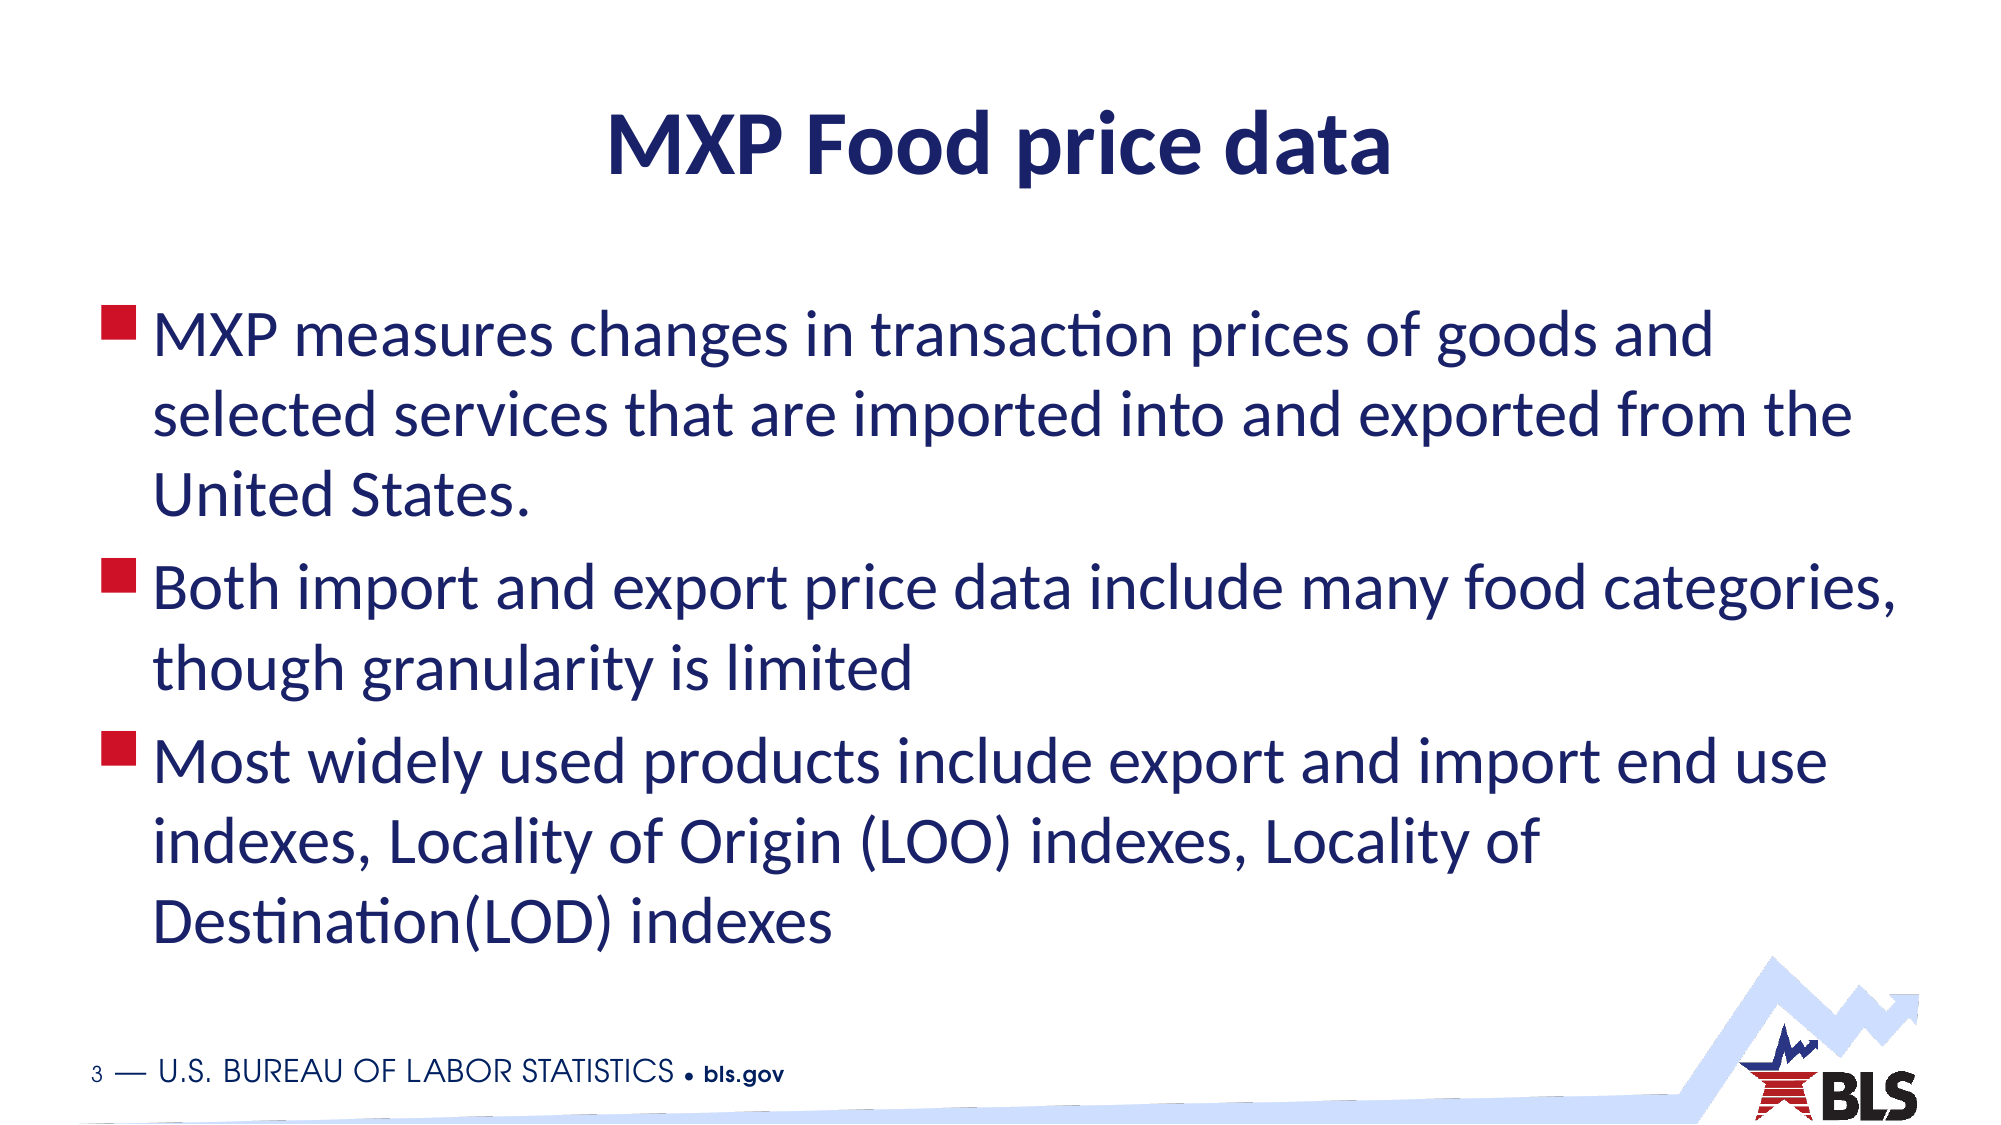

# MXP Food price data
MXP measures changes in transaction prices of goods and selected services that are imported into and exported from the United States.
Both import and export price data include many food categories, though granularity is limited
Most widely used products include export and import end use indexes, Locality of Origin (LOO) indexes, Locality of Destination(LOD) indexes